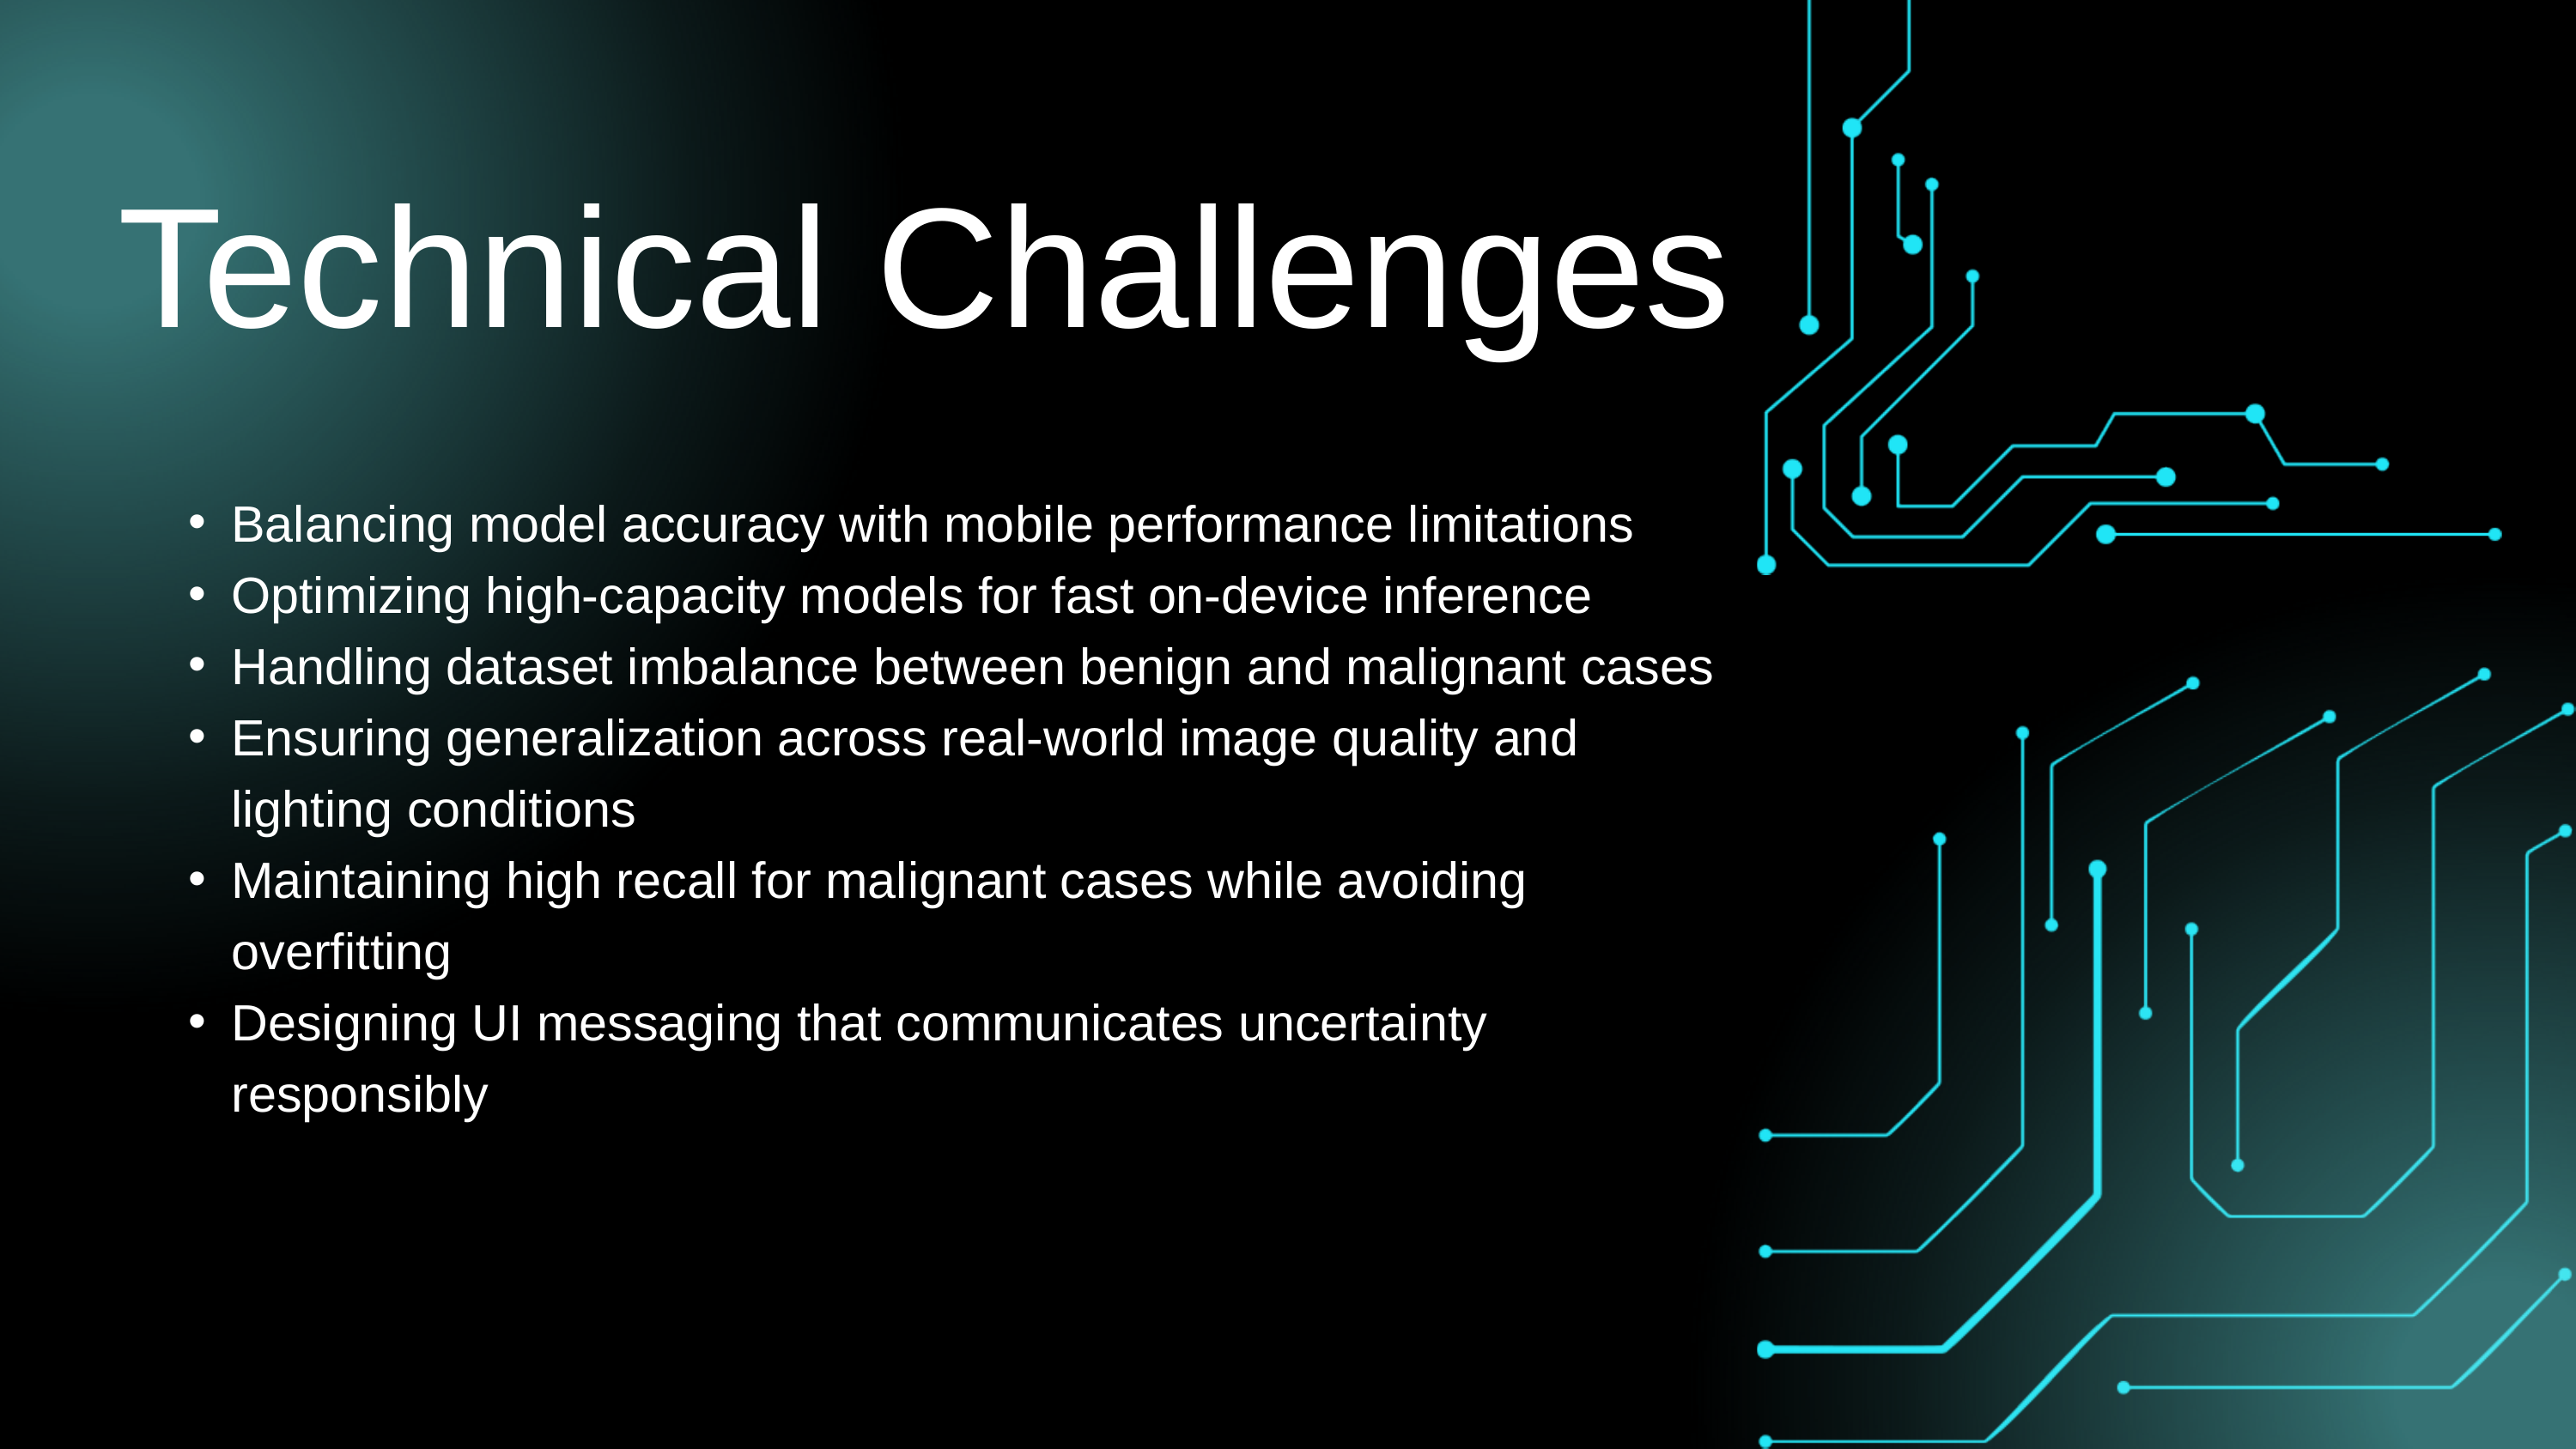

Technical Challenges

Balancing model accuracy with mobile performance limitations
Optimizing high-capacity models for fast on-device inference
Handling dataset imbalance between benign and malignant cases
Ensuring generalization across real-world image quality and lighting conditions
Maintaining high recall for malignant cases while avoiding overfitting
Designing UI messaging that communicates uncertainty responsibly